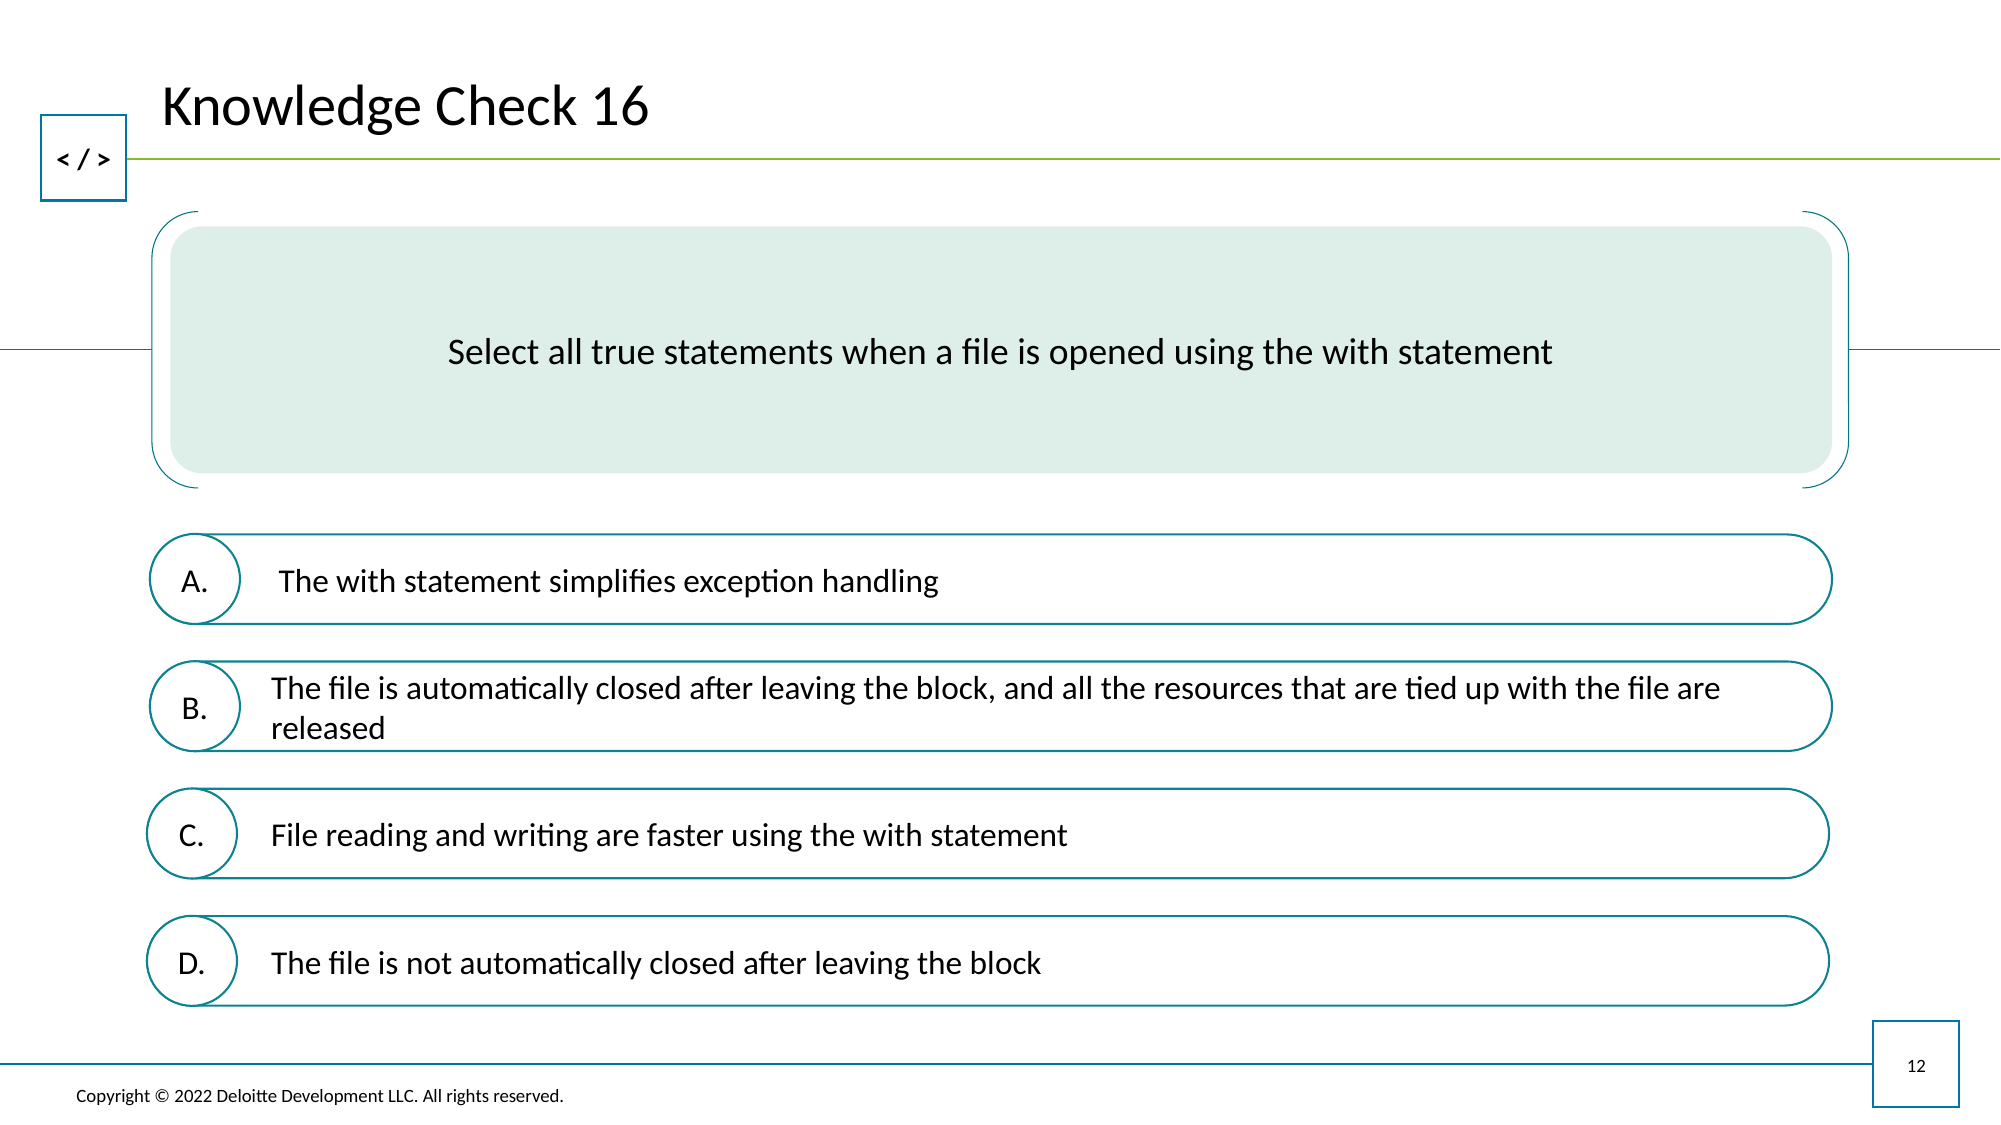

# Knowledge Check 16
Select all true statements when a file is opened using the with statement
 The with statement simplifies exception handling
The file is automatically closed after leaving the block, and all the resources that are tied up with the file are released
File reading and writing are faster using the with statement
The file is not automatically closed after leaving the block
12